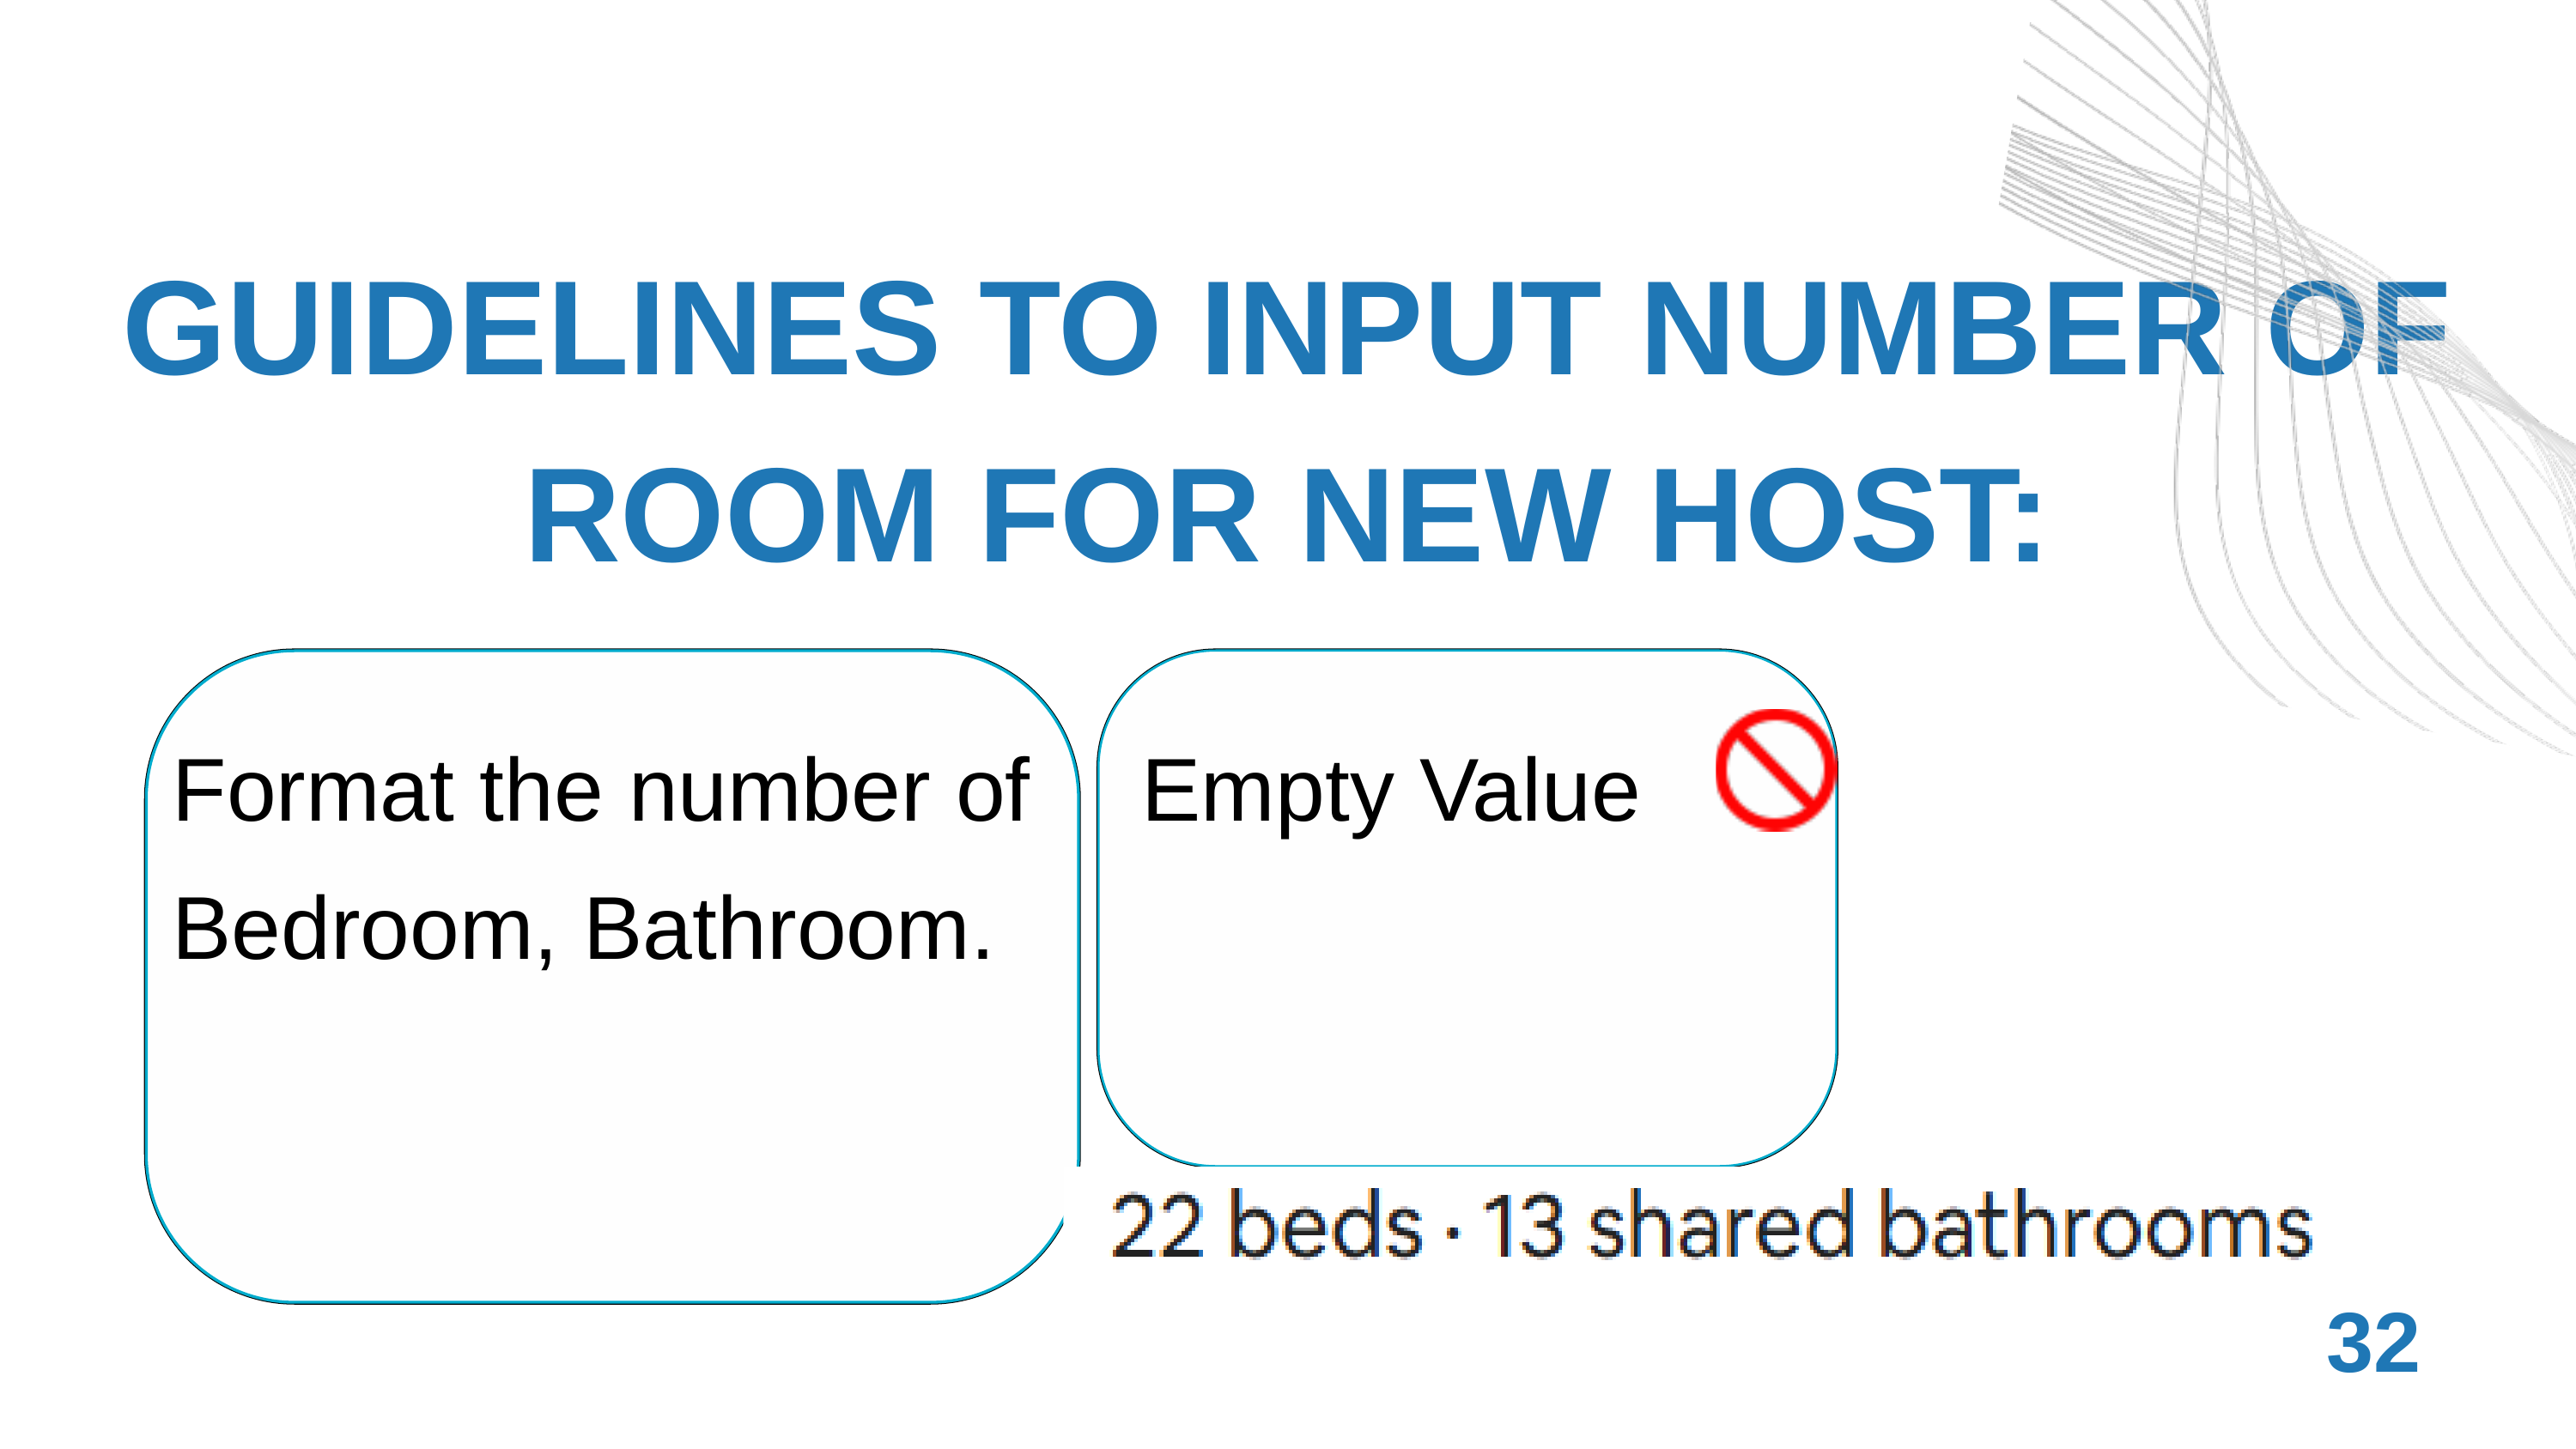

GUIDELINES TO INPUT NUMBER OF ROOM FOR NEW HOST:

Format the number of Bedroom, Bathroom.

Empty Value

32